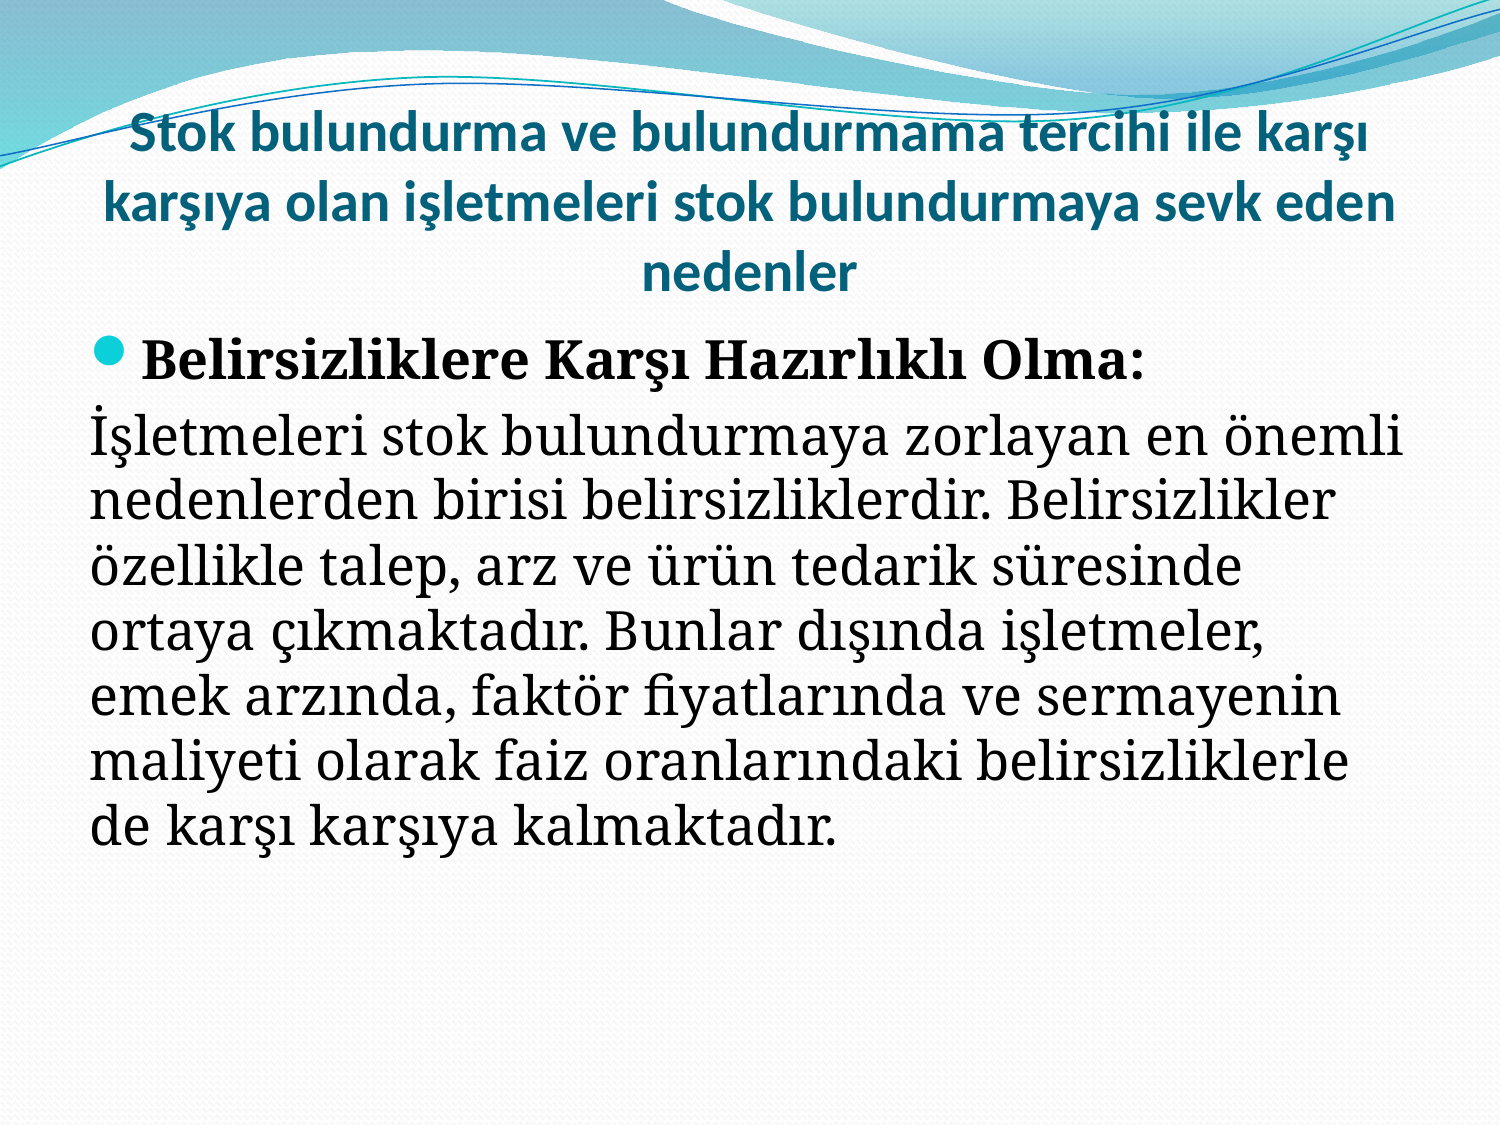

# Stok bulundurma ve bulundurmama tercihi ile karşı karşıya olan işletmeleri stok bulundurmaya sevk eden nedenler
Belirsizliklere Karşı Hazırlıklı Olma:
İşletmeleri stok bulundurmaya zorlayan en önemli nedenlerden birisi belirsizliklerdir. Belirsizlikler özellikle talep, arz ve ürün tedarik süresinde ortaya çıkmaktadır. Bunlar dışında işletmeler, emek arzında, faktör fiyatlarında ve sermayenin maliyeti olarak faiz oranlarındaki belirsizliklerle de karşı karşıya kalmaktadır.